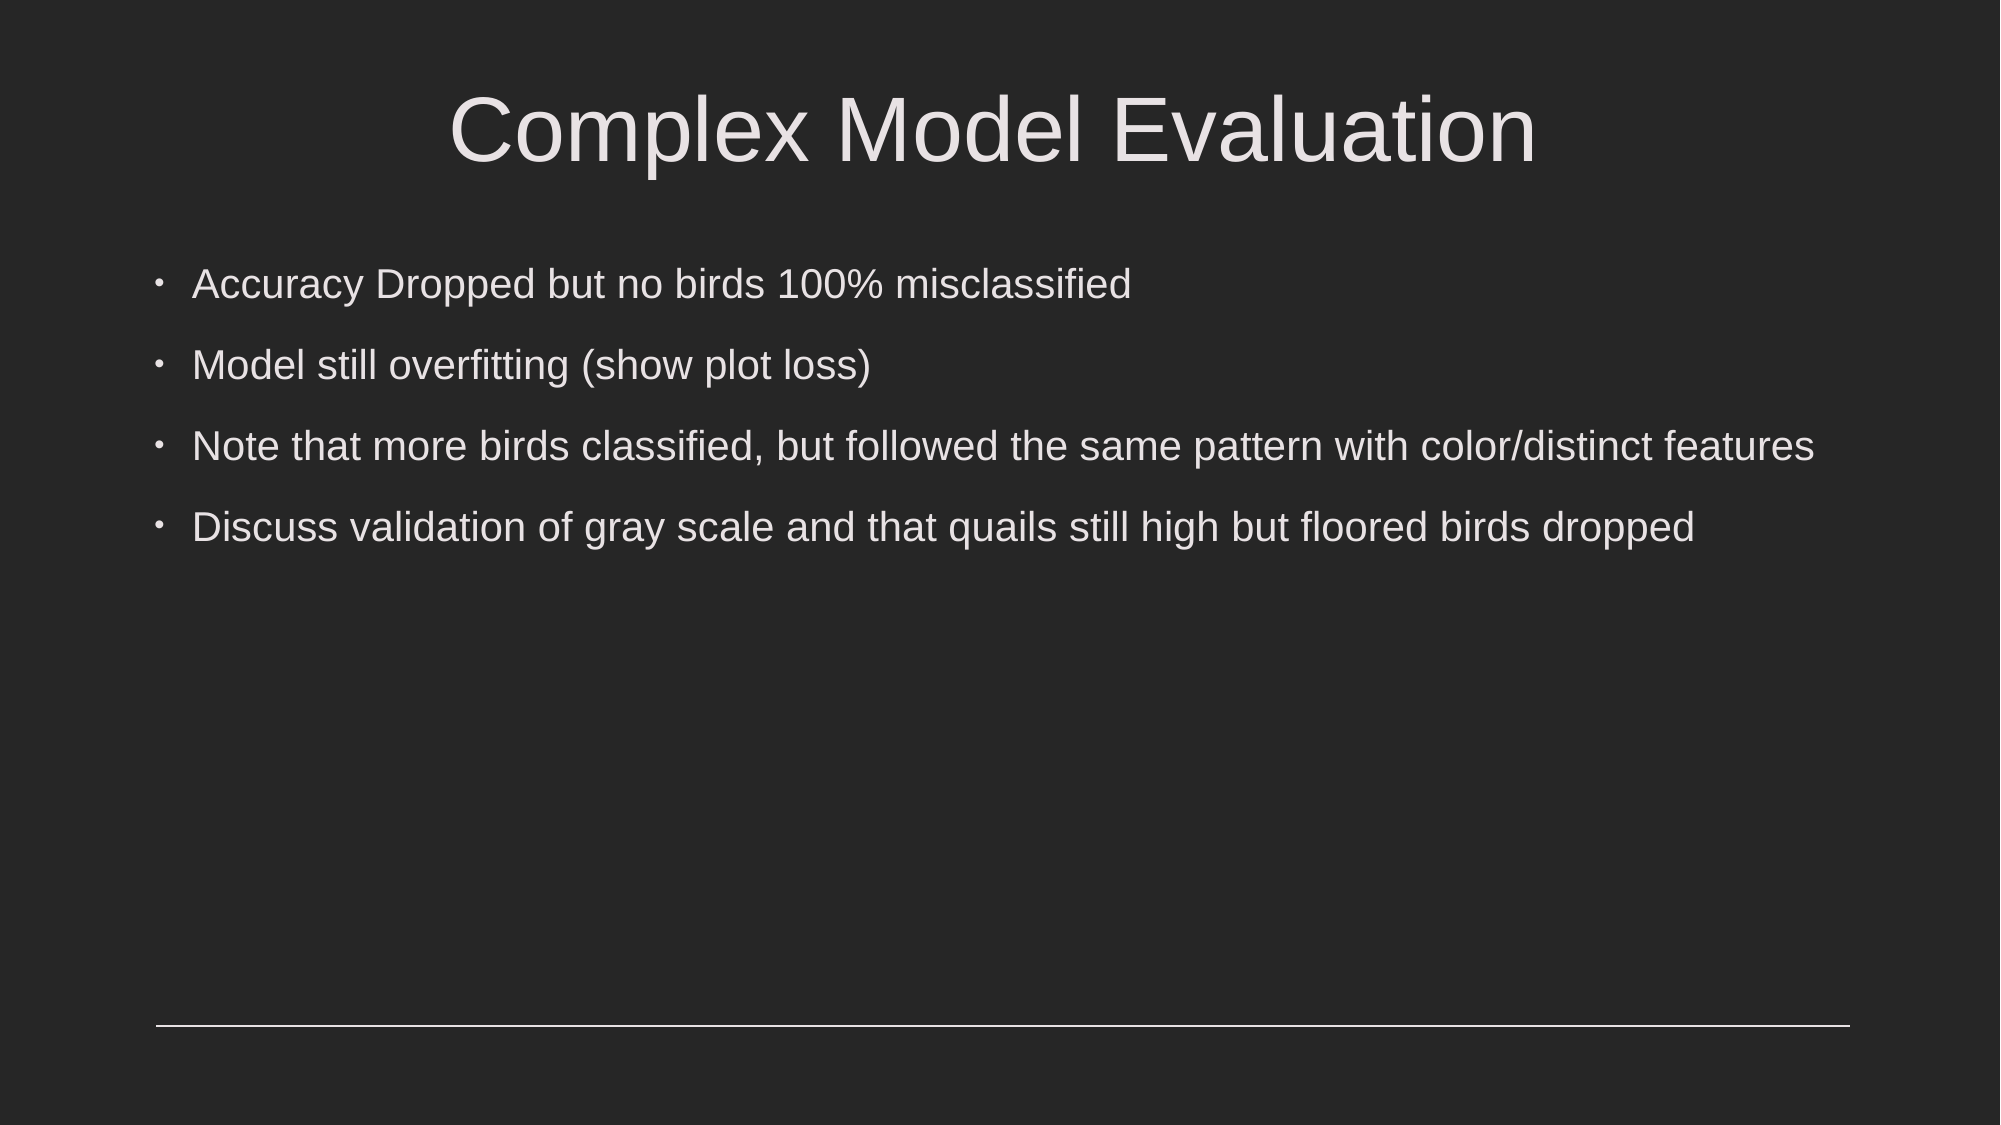

# Complex Model Evaluation
Accuracy Dropped but no birds 100% misclassified
Model still overfitting (show plot loss)
Note that more birds classified, but followed the same pattern with color/distinct features
Discuss validation of gray scale and that quails still high but floored birds dropped